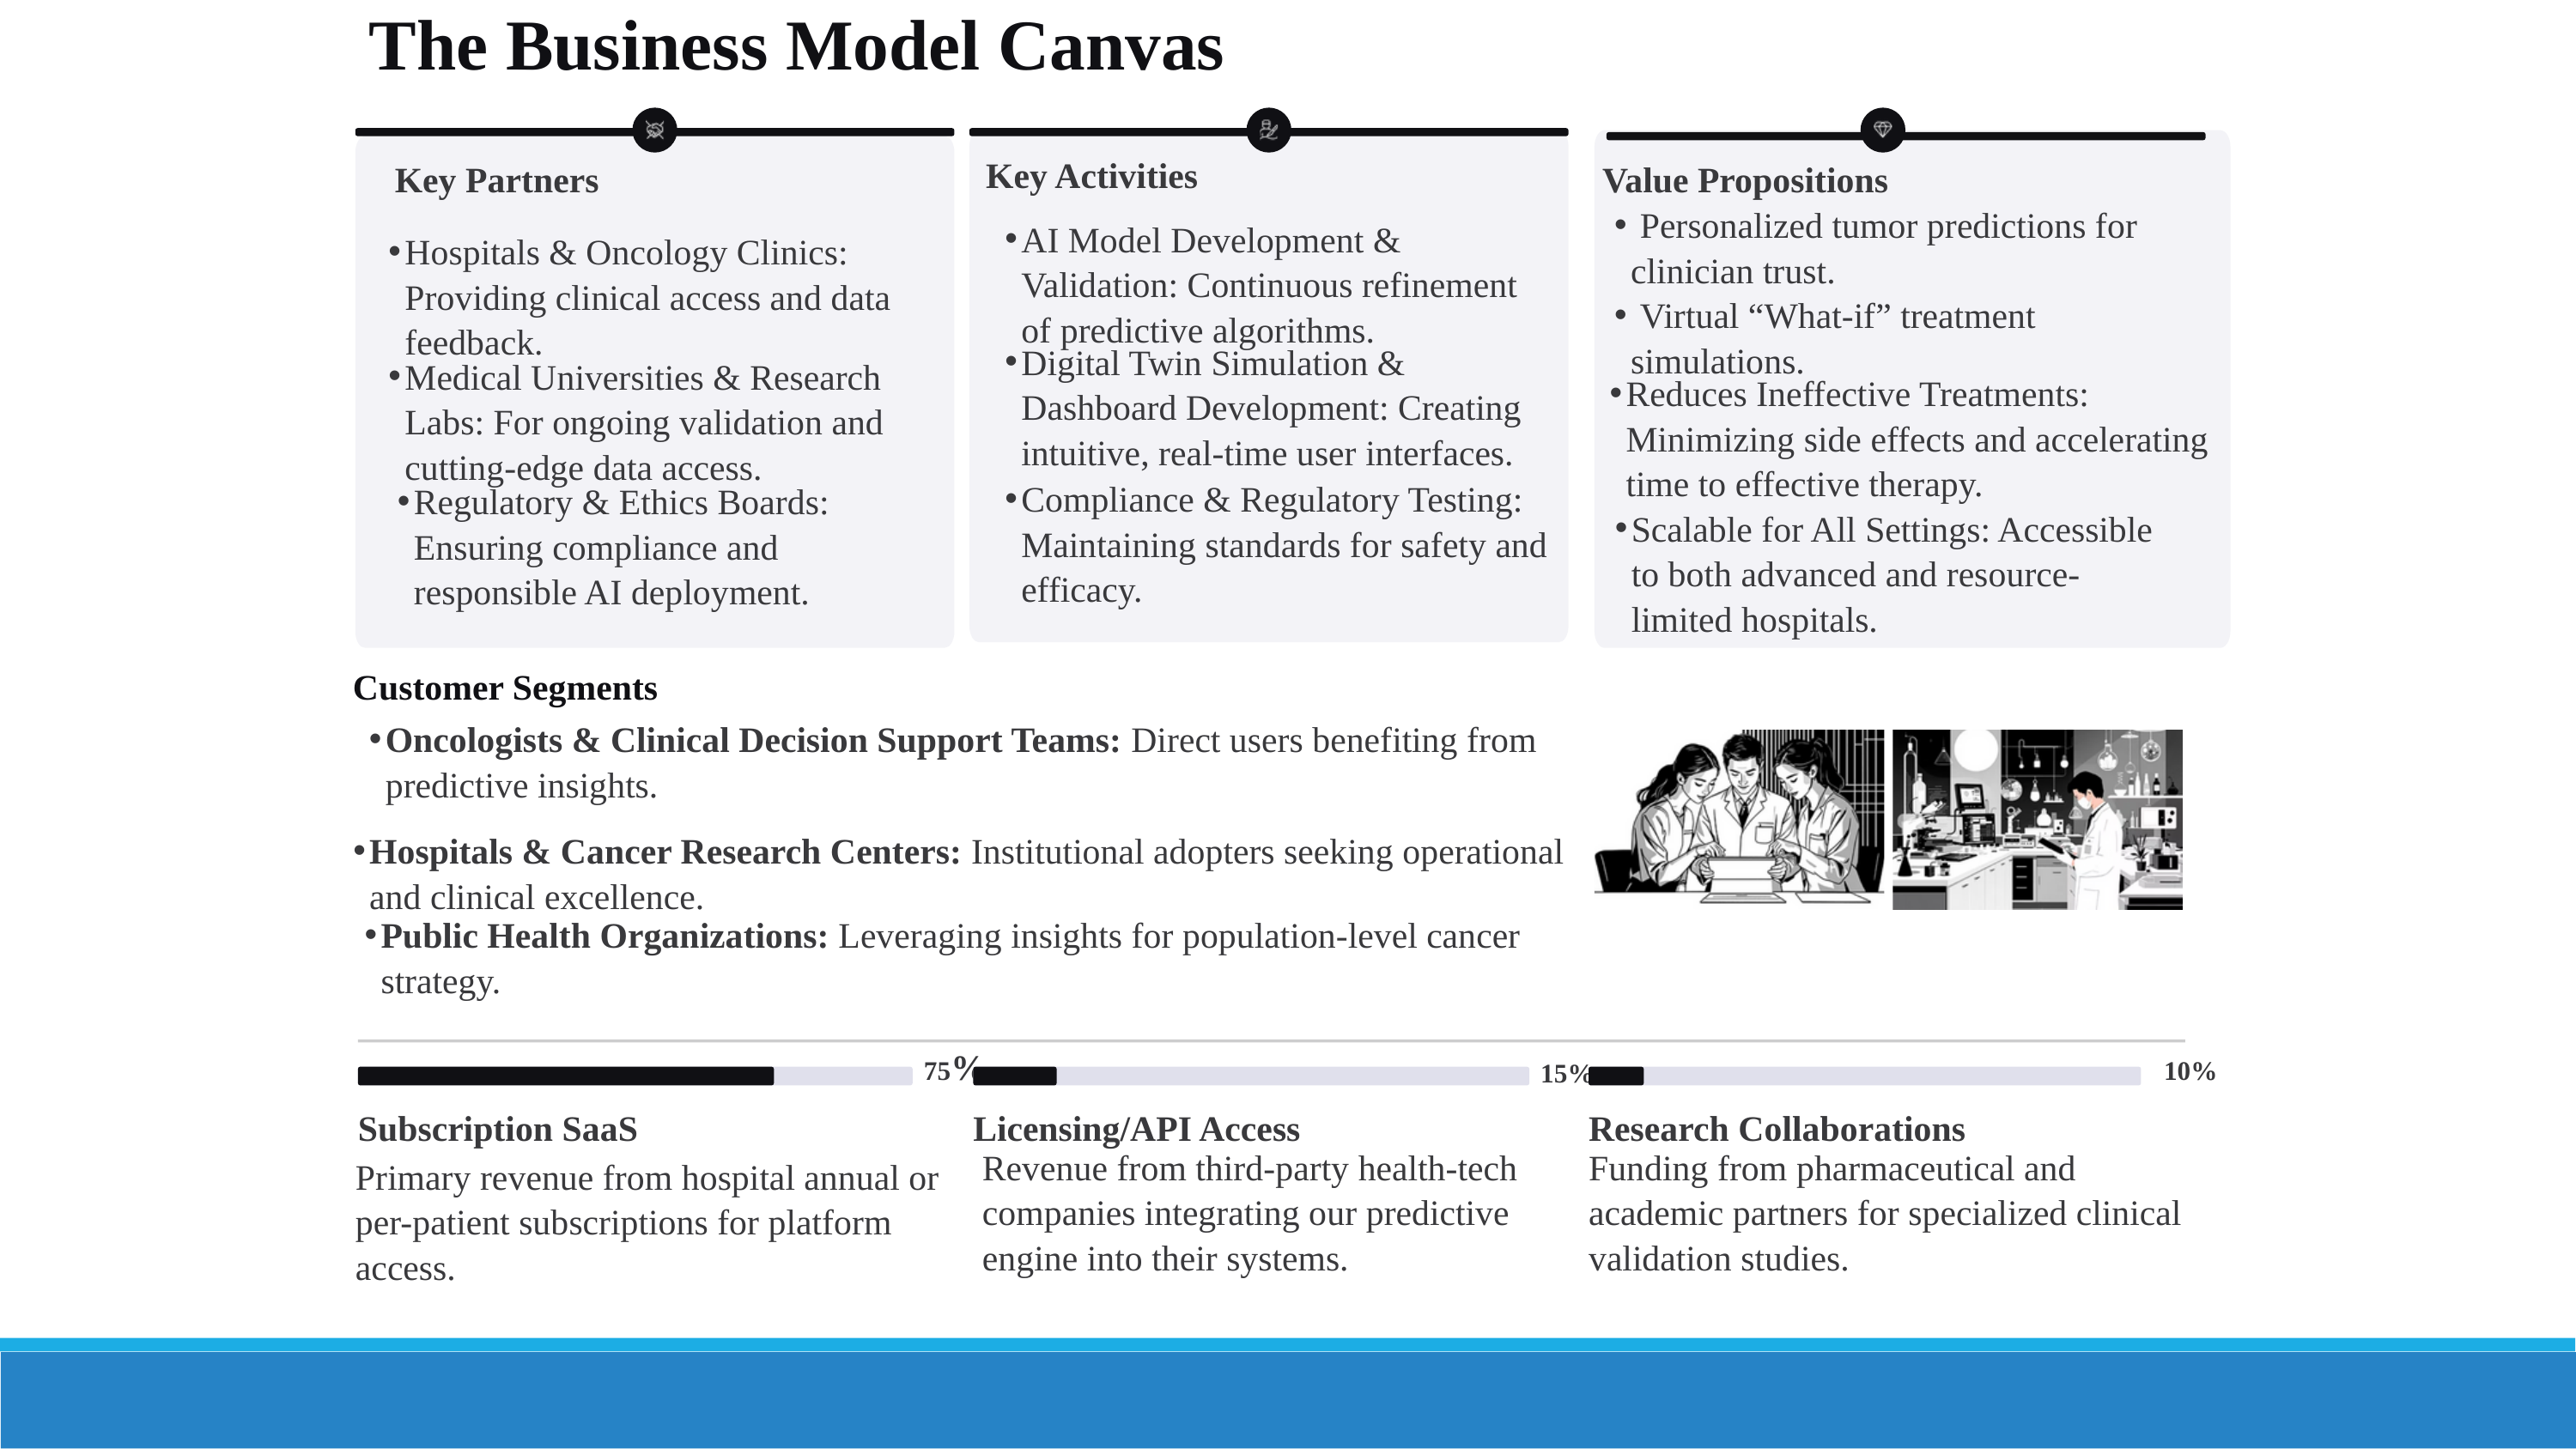

The Business Model Canvas

Key Activities
Key Partners
Value Propositions
 Personalized tumor predictions for clinician trust.
 Virtual “What-if” treatment simulations.
AI Model Development & Validation: Continuous refinement of predictive algorithms.
Hospitals & Oncology Clinics: Providing clinical access and data feedback.
Digital Twin Simulation & Dashboard Development: Creating intuitive, real-time user interfaces.
Medical Universities & Research Labs: For ongoing validation and cutting-edge data access.
Reduces Ineffective Treatments: Minimizing side effects and accelerating time to effective therapy.
Compliance & Regulatory Testing: Maintaining standards for safety and efficacy.
Regulatory & Ethics Boards: Ensuring compliance and responsible AI deployment.
Scalable for All Settings: Accessible to both advanced and resource-limited hospitals.
Customer Segments
Oncologists & Clinical Decision Support Teams: Direct users benefiting from predictive insights.

Hospitals & Cancer Research Centers: Institutional adopters seeking operational and clinical excellence.
Public Health Organizations: Leveraging insights for population-level cancer strategy.

10%
75%
15%
Subscription SaaS
Licensing/API Access
Research Collaborations
Revenue from third-party health-tech companies integrating our predictive engine into their systems.
Funding from pharmaceutical and academic partners for specialized clinical validation studies.
Primary revenue from hospital annual or per-patient subscriptions for platform access.